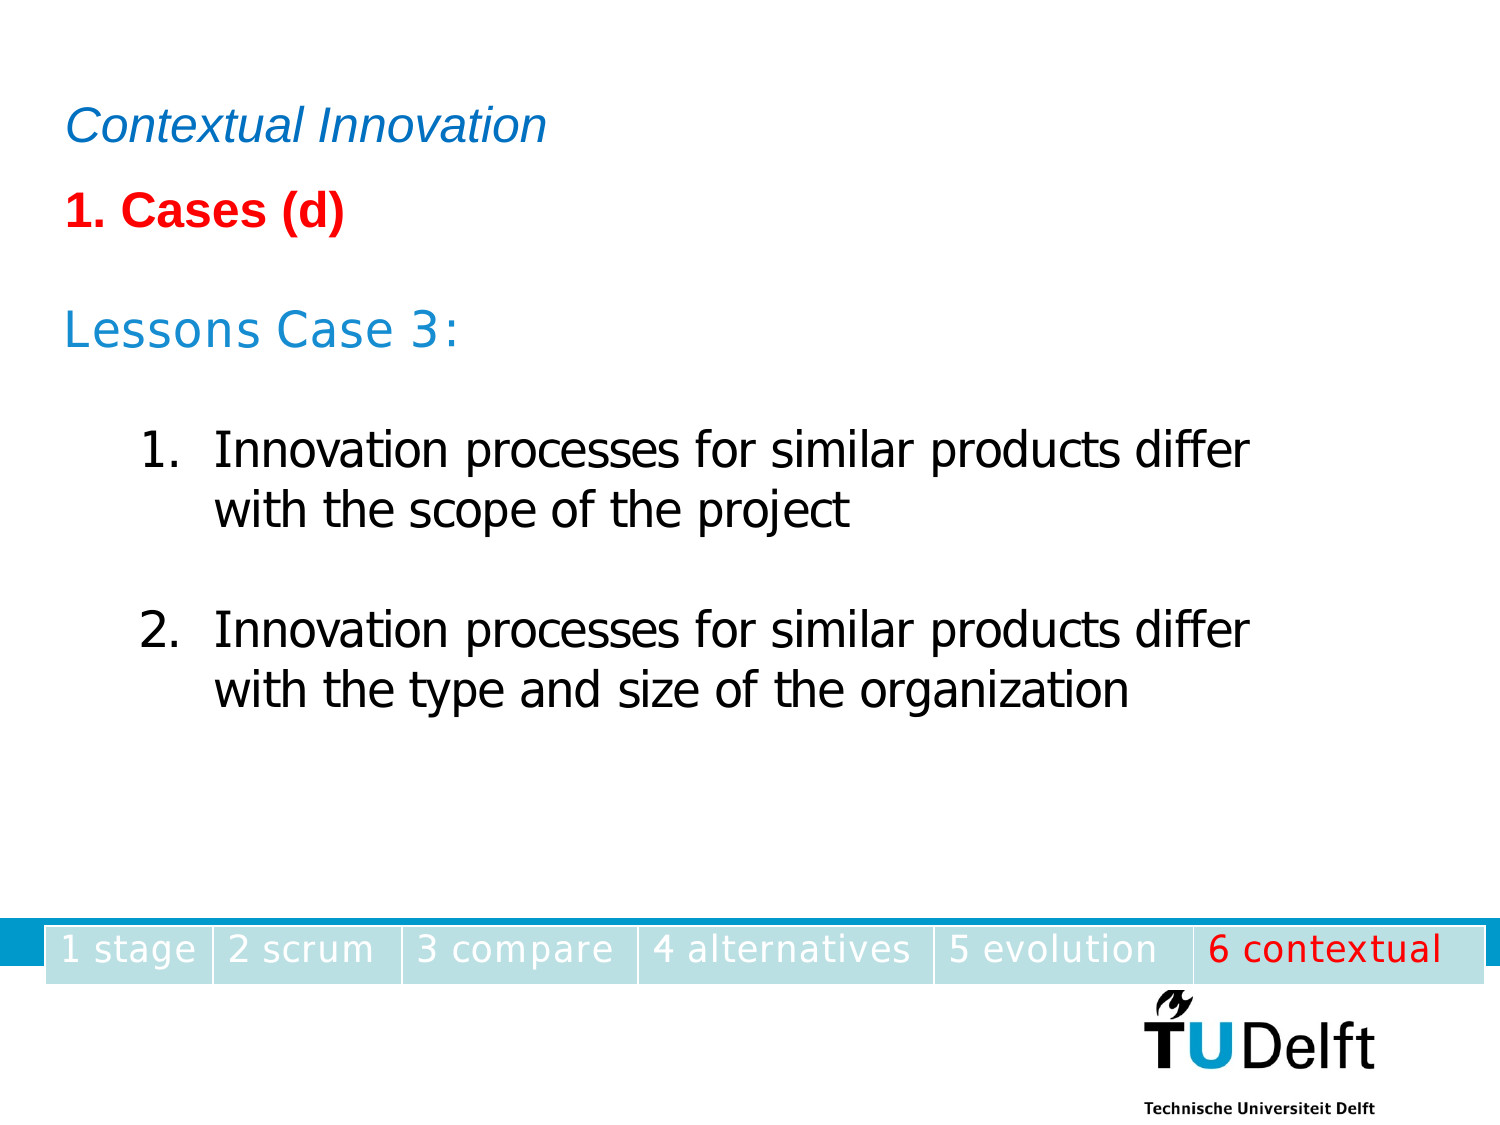

Contextual Innovation
1. Cases (d)

Lessons Case 3:
Innovation processes for similar products differ with the scope of the project

Innovation processes for similar products differ with the type and size of the organization

23
| 1 stage | 2 scrum | 3 compare | 4 alternatives | 5 evolution | 6 contextual |
| --- | --- | --- | --- | --- | --- |